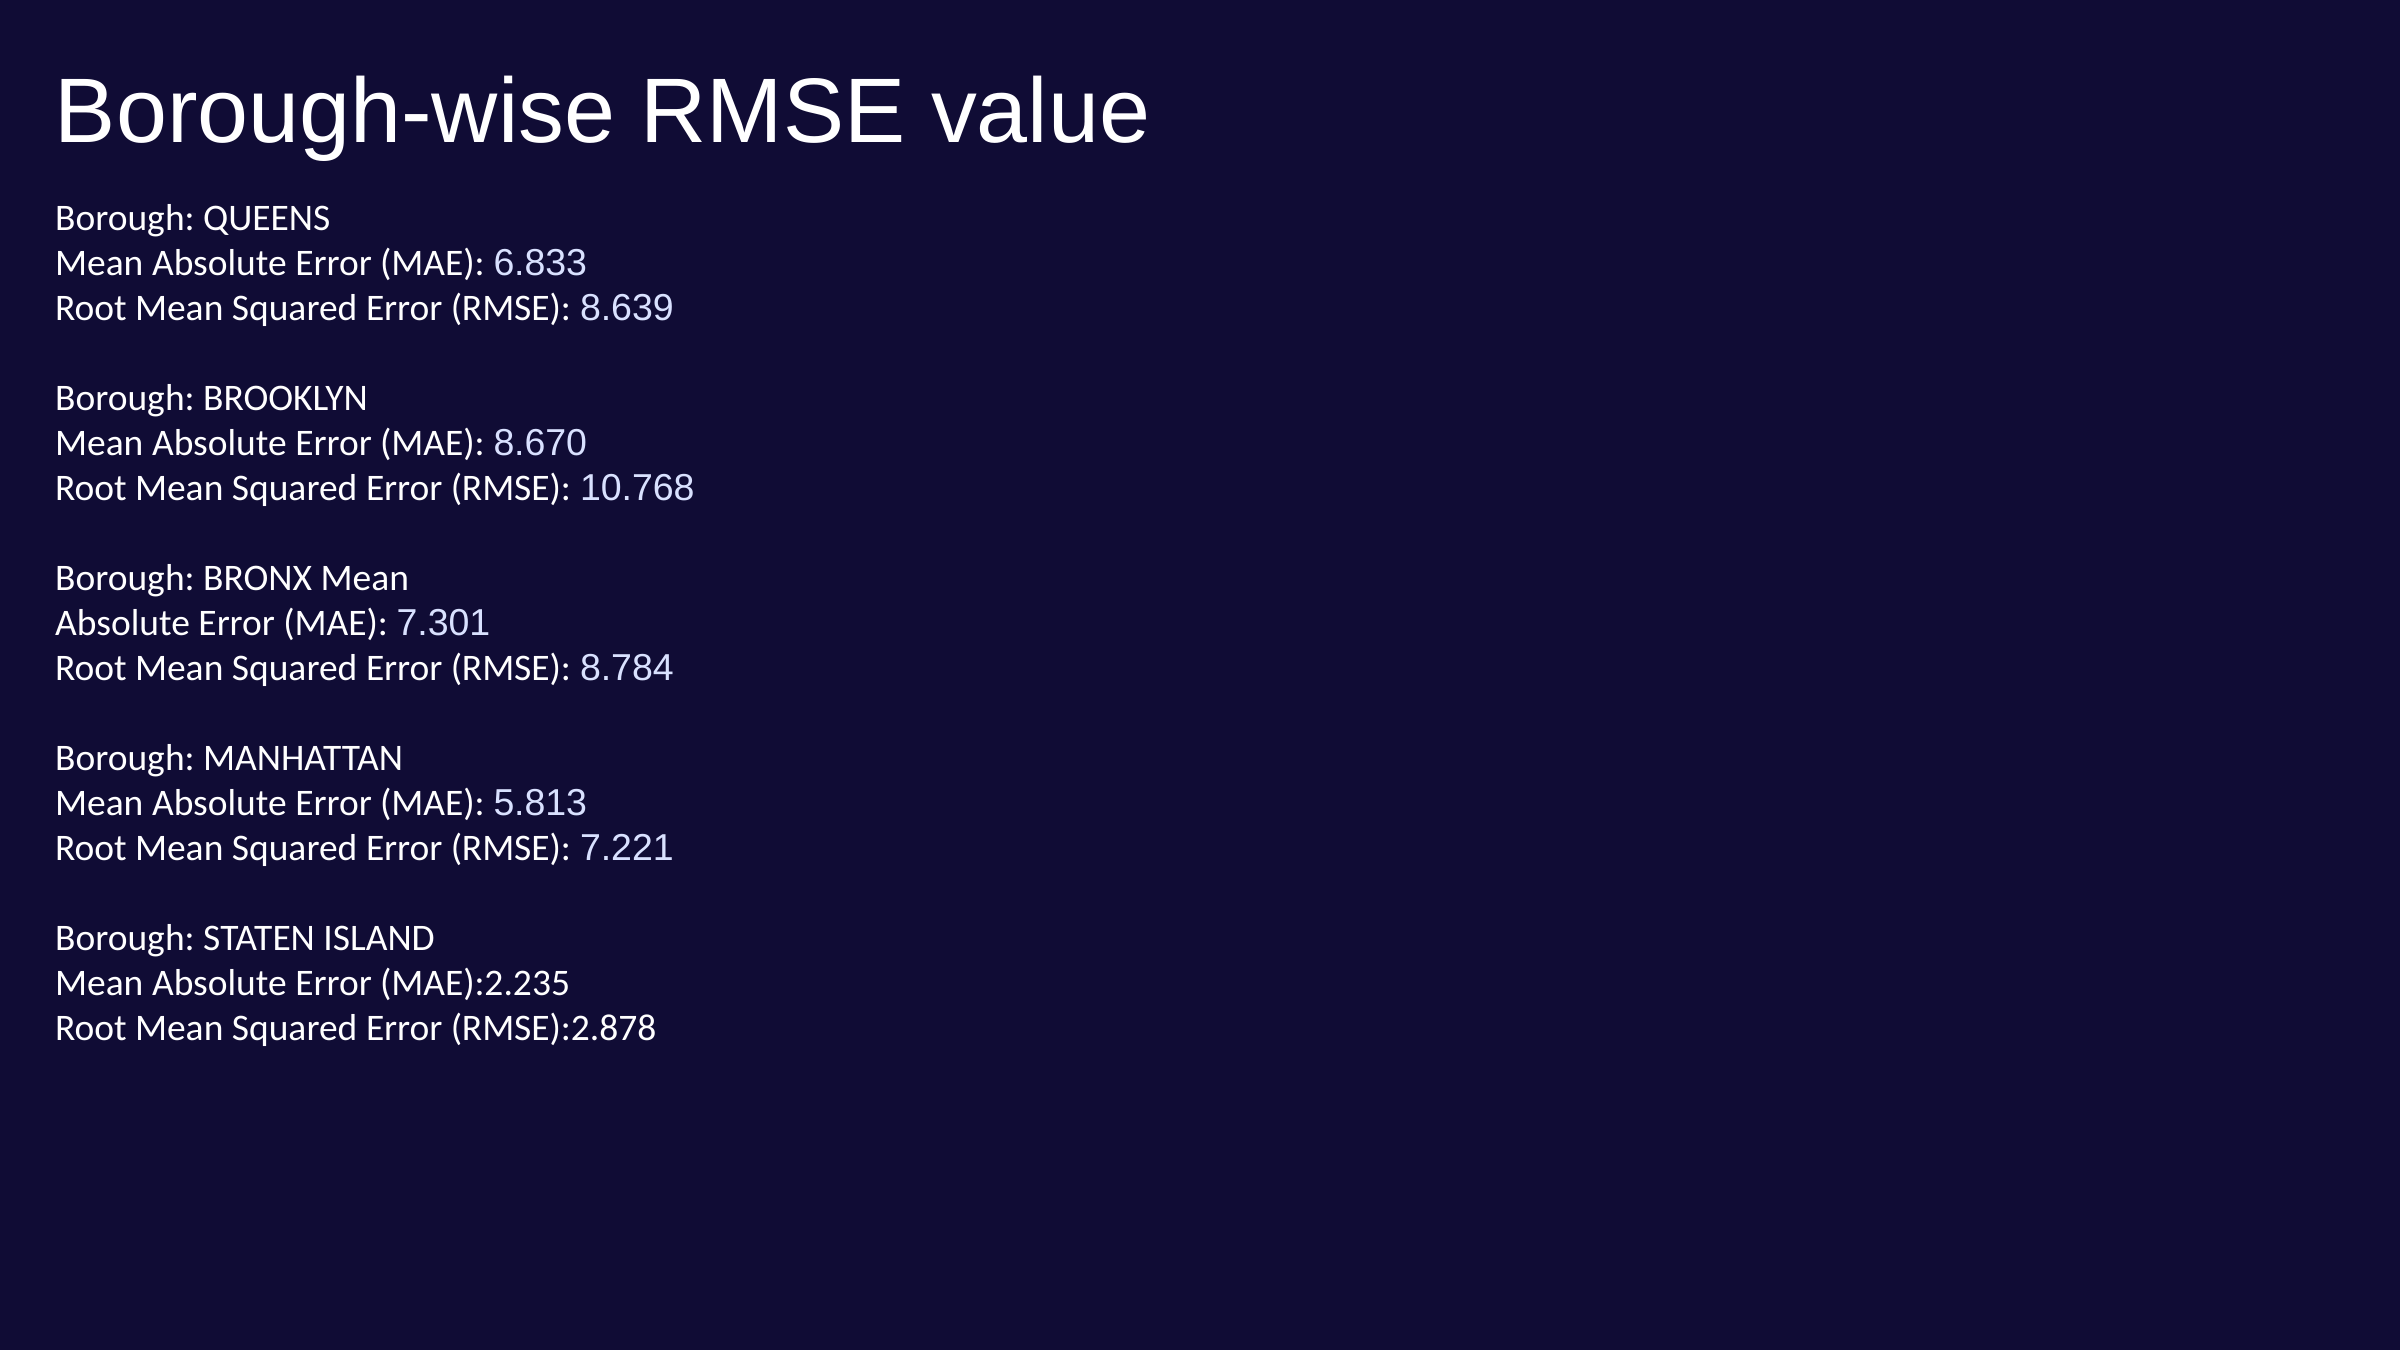

Borough-wise RMSE value

Borough: QUEENS
Mean Absolute Error (MAE): 6.833
Root Mean Squared Error (RMSE): 8.639

Borough: BROOKLYN
Mean Absolute Error (MAE): 8.670
Root Mean Squared Error (RMSE): 10.768

Borough: BRONX Mean
Absolute Error (MAE): 7.301
Root Mean Squared Error (RMSE): 8.784

Borough: MANHATTAN
Mean Absolute Error (MAE): 5.813
Root Mean Squared Error (RMSE): 7.221

Borough: STATEN ISLAND
Mean Absolute Error (MAE):2.235
Root Mean Squared Error (RMSE):2.878